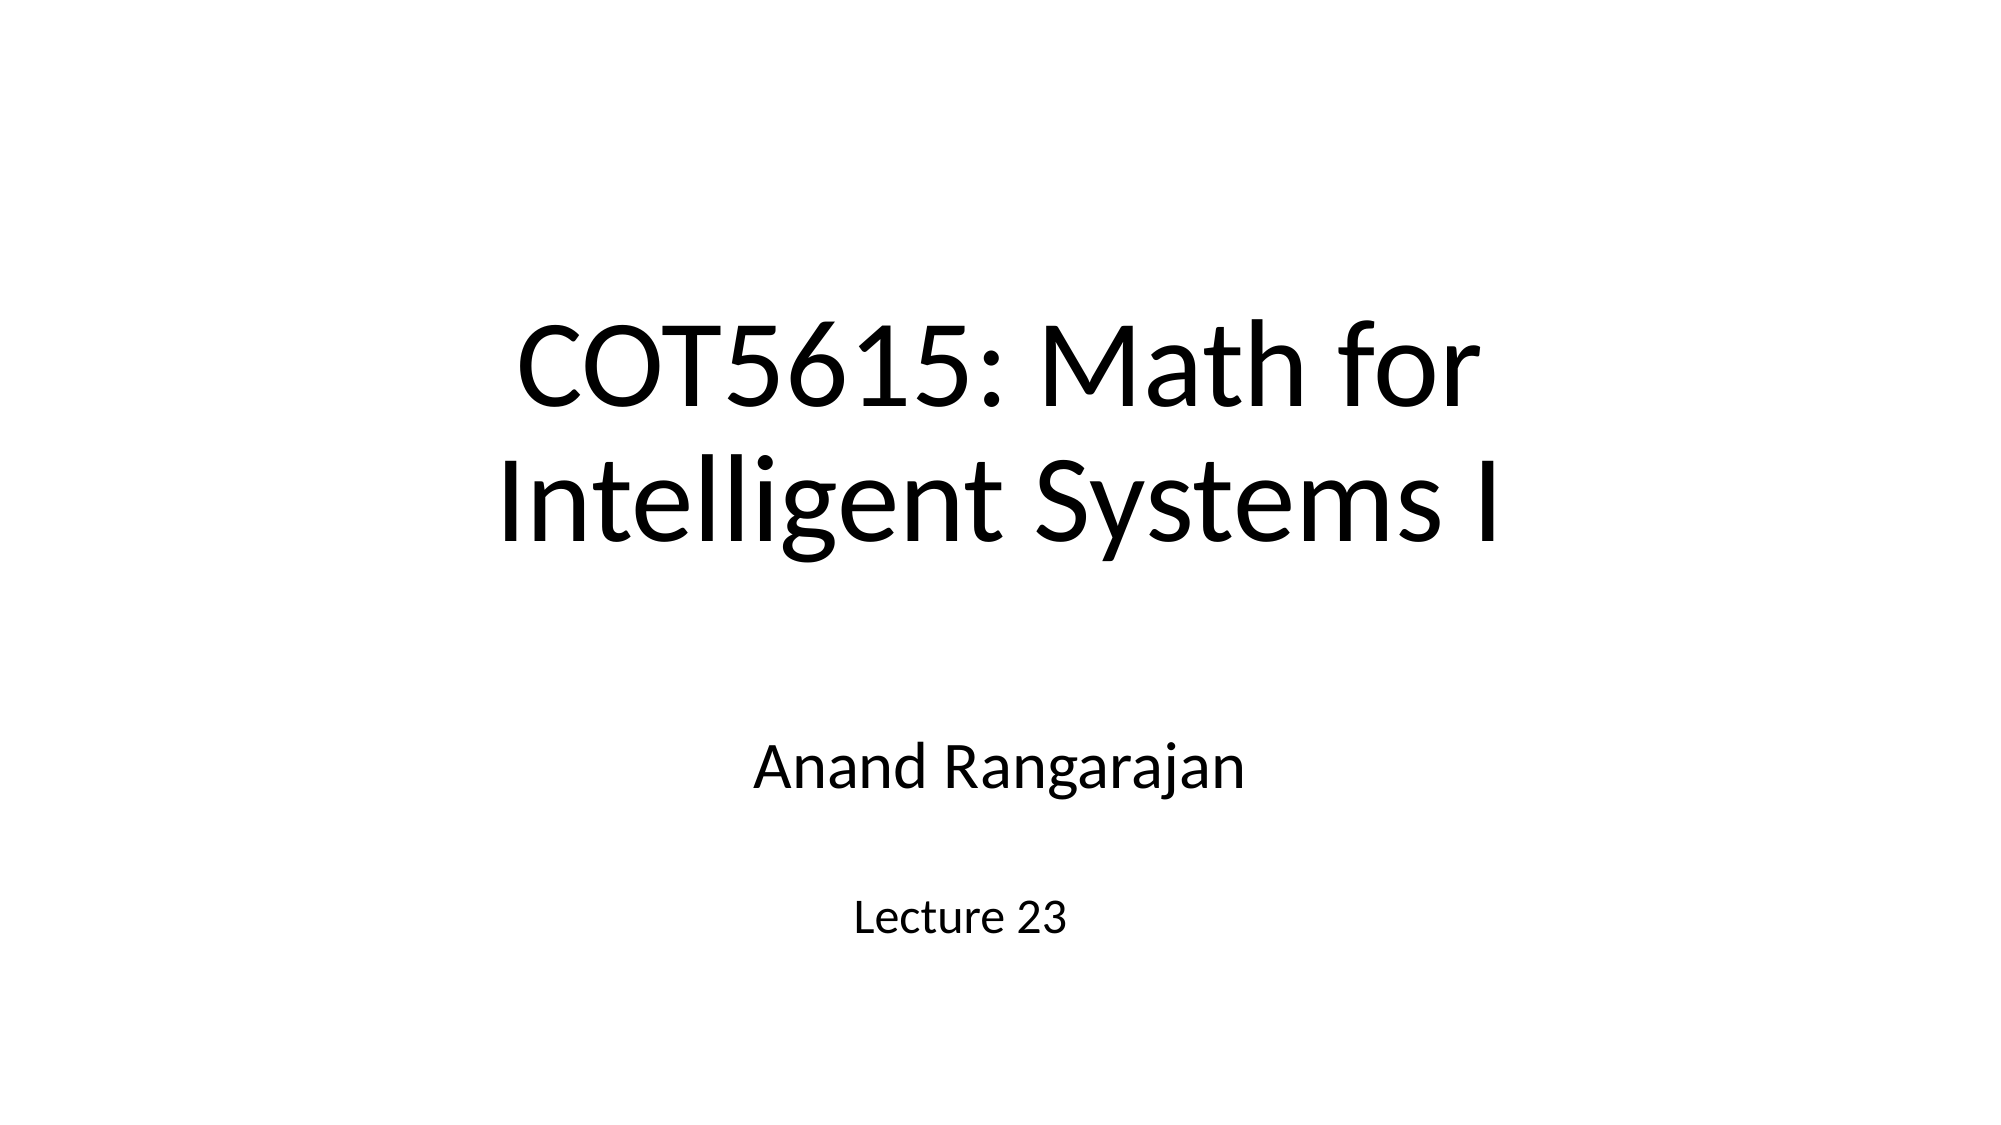

# COT5615: Math for Intelligent Systems I
Anand Rangarajan
Lecture 23